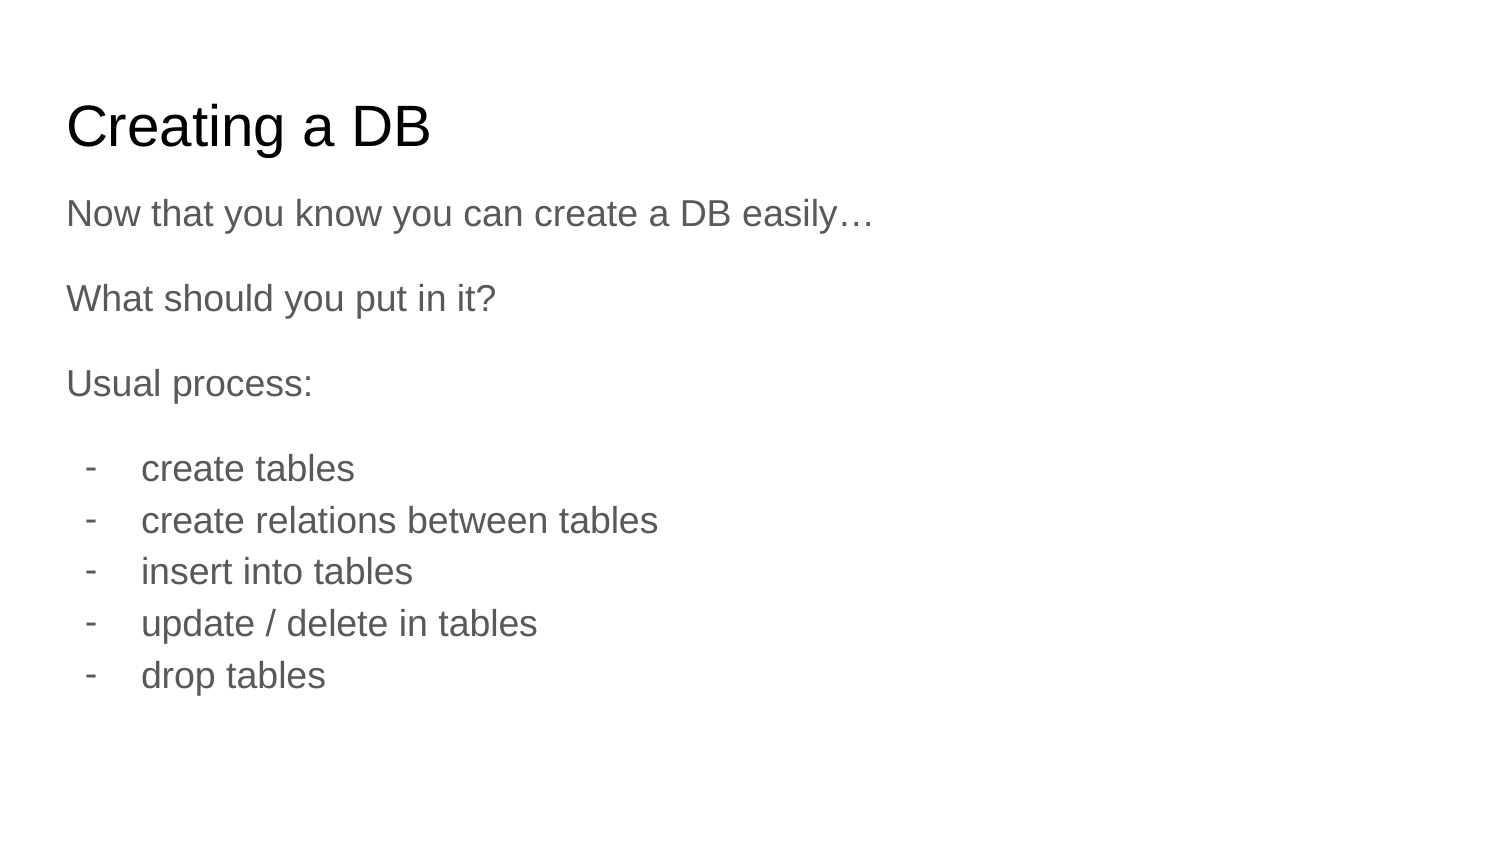

# Creating a DB
Now that you know you can create a DB easily…
What should you put in it?
Usual process:
create tables
create relations between tables
insert into tables
update / delete in tables
drop tables